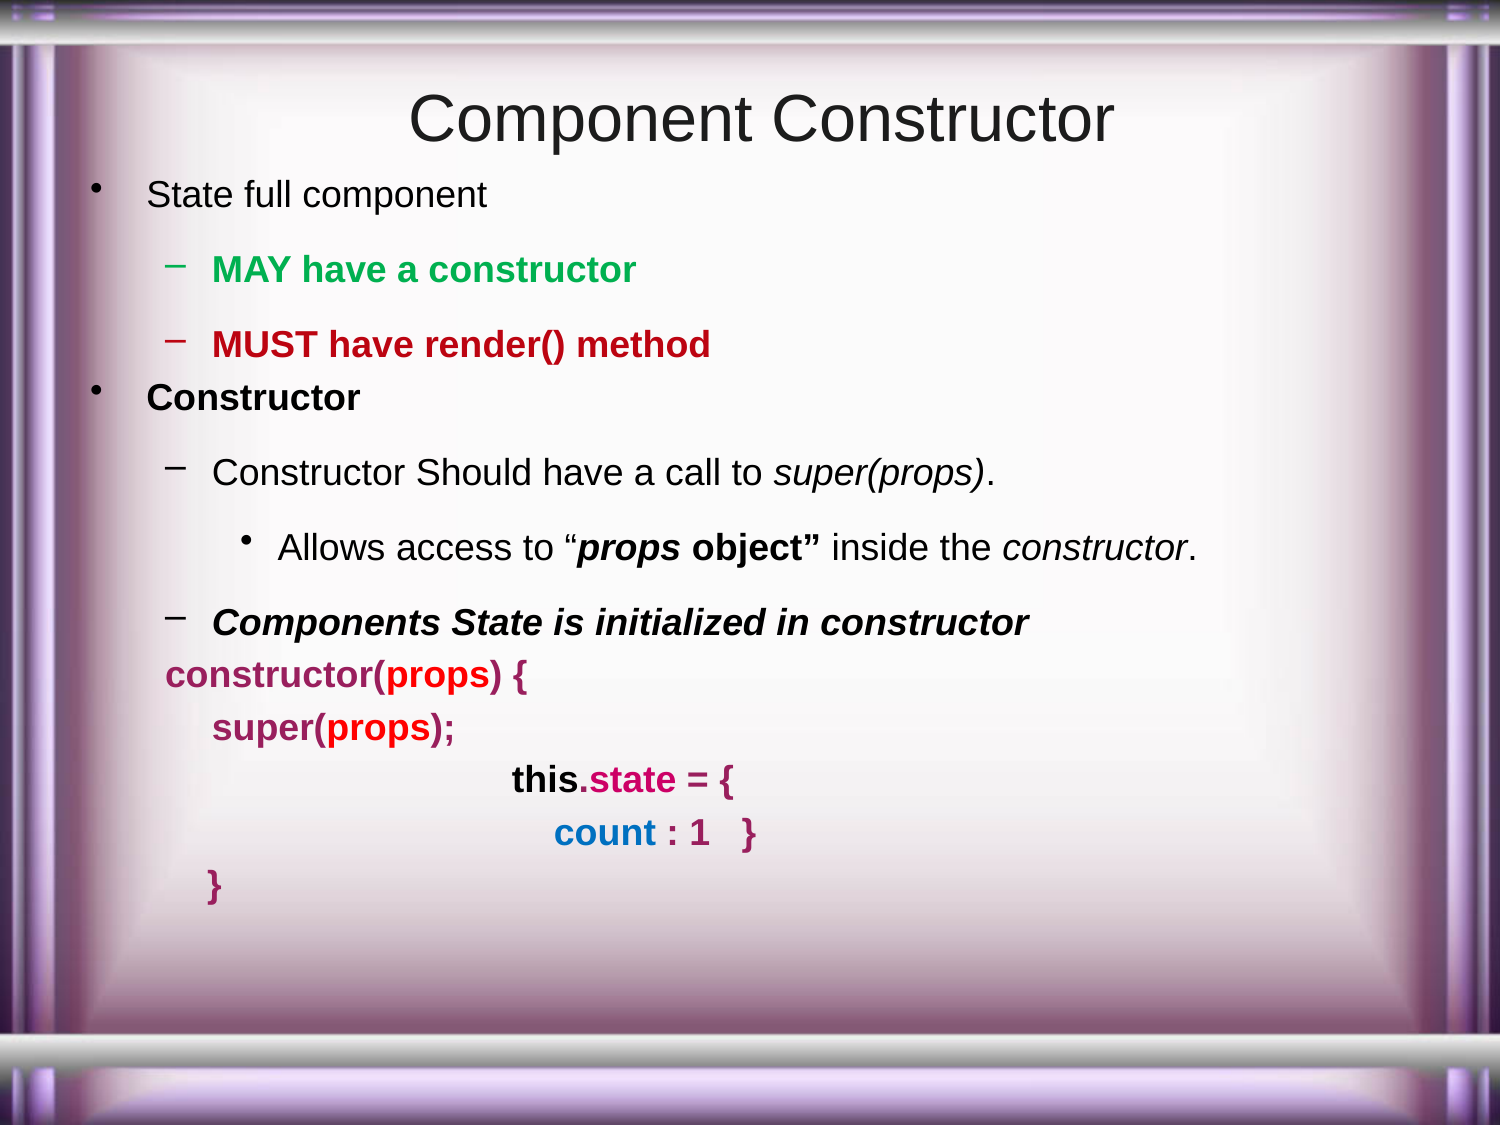

# Component Constructor
State full component
MAY have a constructor
MUST have render() method
Constructor
Constructor Should have a call to super(props).
Allows access to “props object” inside the constructor.
Components State is initialized in constructor
constructor(props) {
	super(props);
			this.state = {
			    count : 1   }
    }